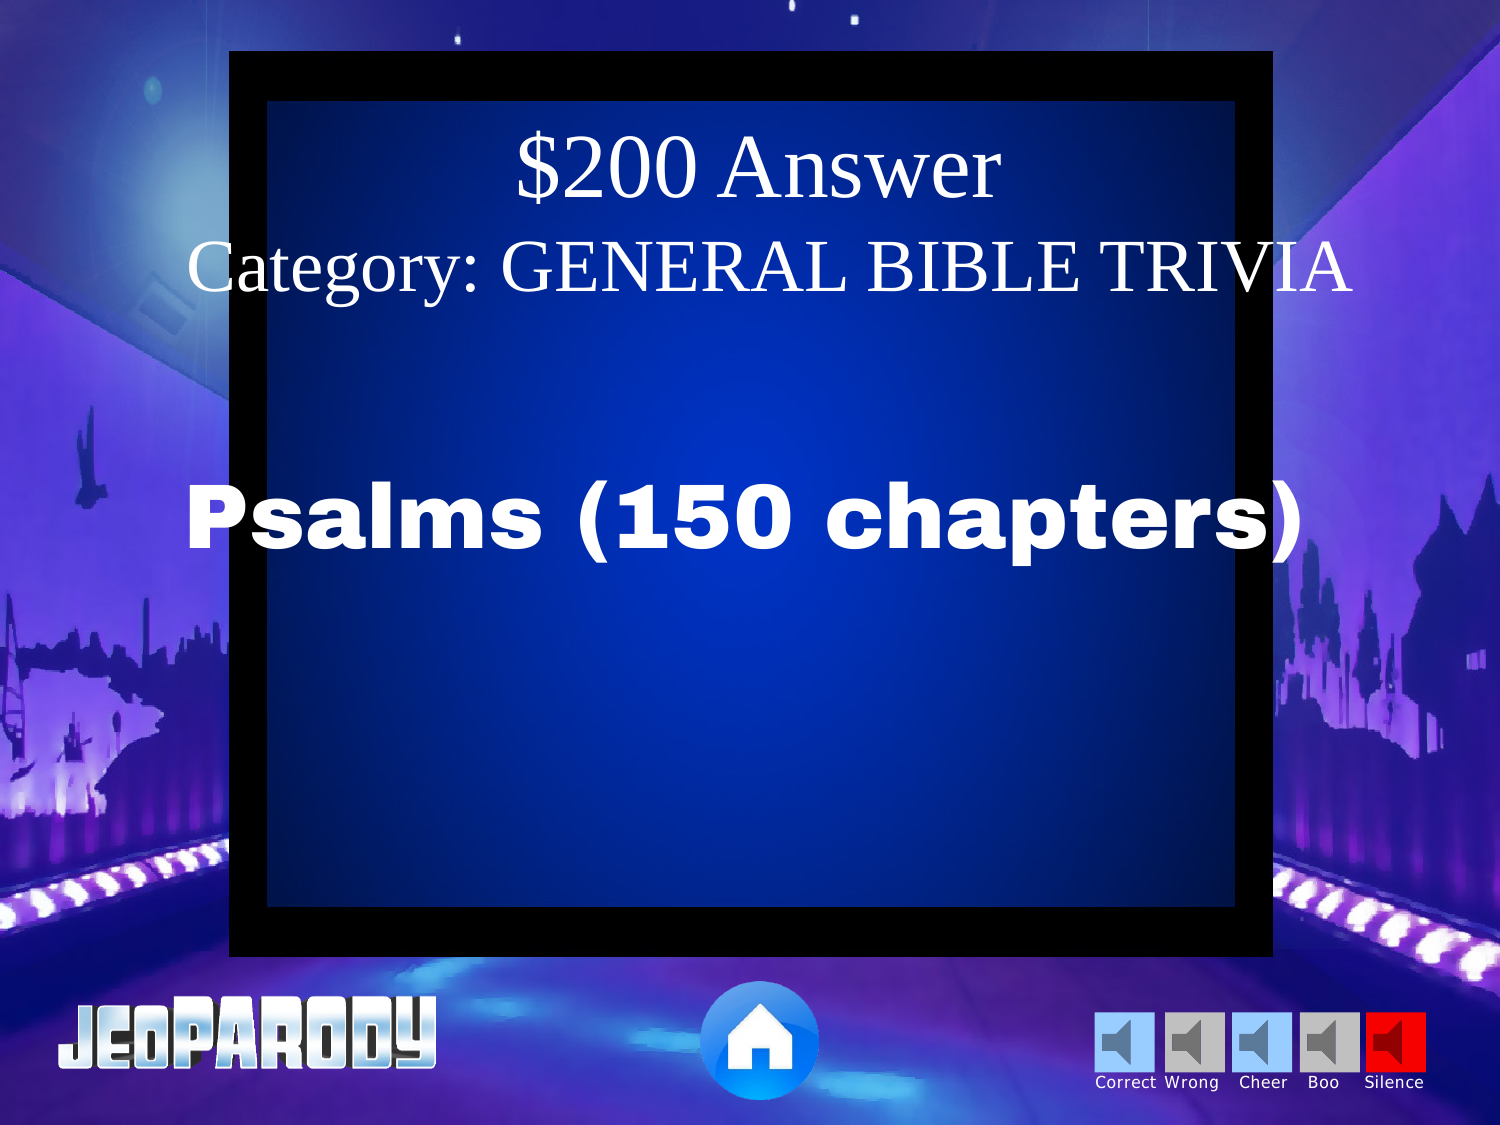

$200 Answer
Category: GENERAL BIBLE TRIVIA
Psalms (150 chapters)